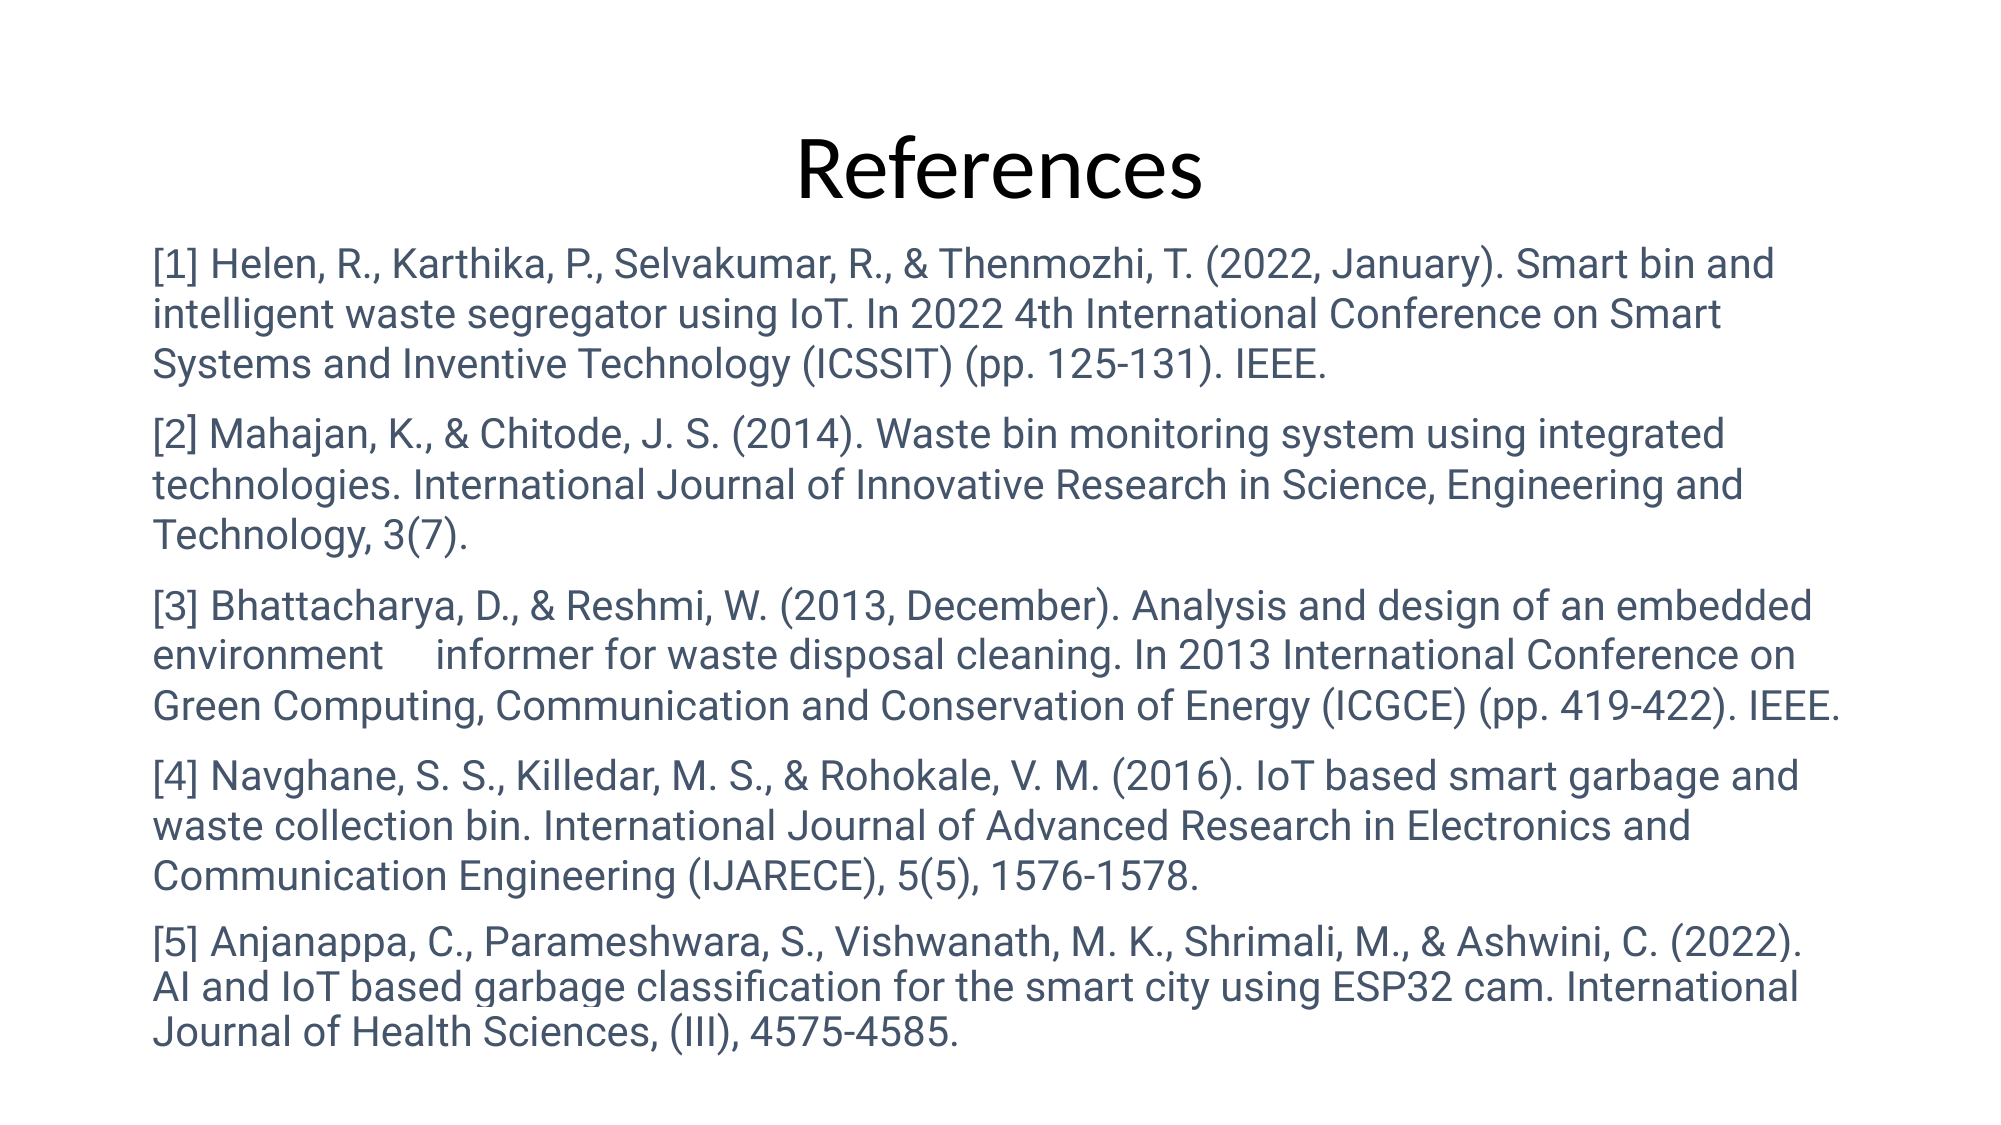

# References
[1] Helen, R., Karthika, P., Selvakumar, R., & Thenmozhi, T. (2022, January). Smart bin and intelligent waste segregator using IoT. In 2022 4th International Conference on Smart Systems and Inventive Technology (ICSSIT) (pp. 125-131). IEEE.
[2] Mahajan, K., & Chitode, J. S. (2014). Waste bin monitoring system using integrated technologies. International Journal of Innovative Research in Science, Engineering and Technology, 3(7).
[3] Bhattacharya, D., & Reshmi, W. (2013, December). Analysis and design of an embedded environment     informer for waste disposal cleaning. In 2013 International Conference on Green Computing, Communication and Conservation of Energy (ICGCE) (pp. 419-422). IEEE.
[4] Navghane, S. S., Killedar, M. S., & Rohokale, V. M. (2016). IoT based smart garbage and waste collection bin. International Journal of Advanced Research in Electronics and Communication Engineering (IJARECE), 5(5), 1576-1578.
[5] Anjanappa, C., Parameshwara, S., Vishwanath, M. K., Shrimali, M., & Ashwini, C. (2022). AI and IoT based garbage classification for the smart city using ESP32 cam. International Journal of Health Sciences, (III), 4575-4585.